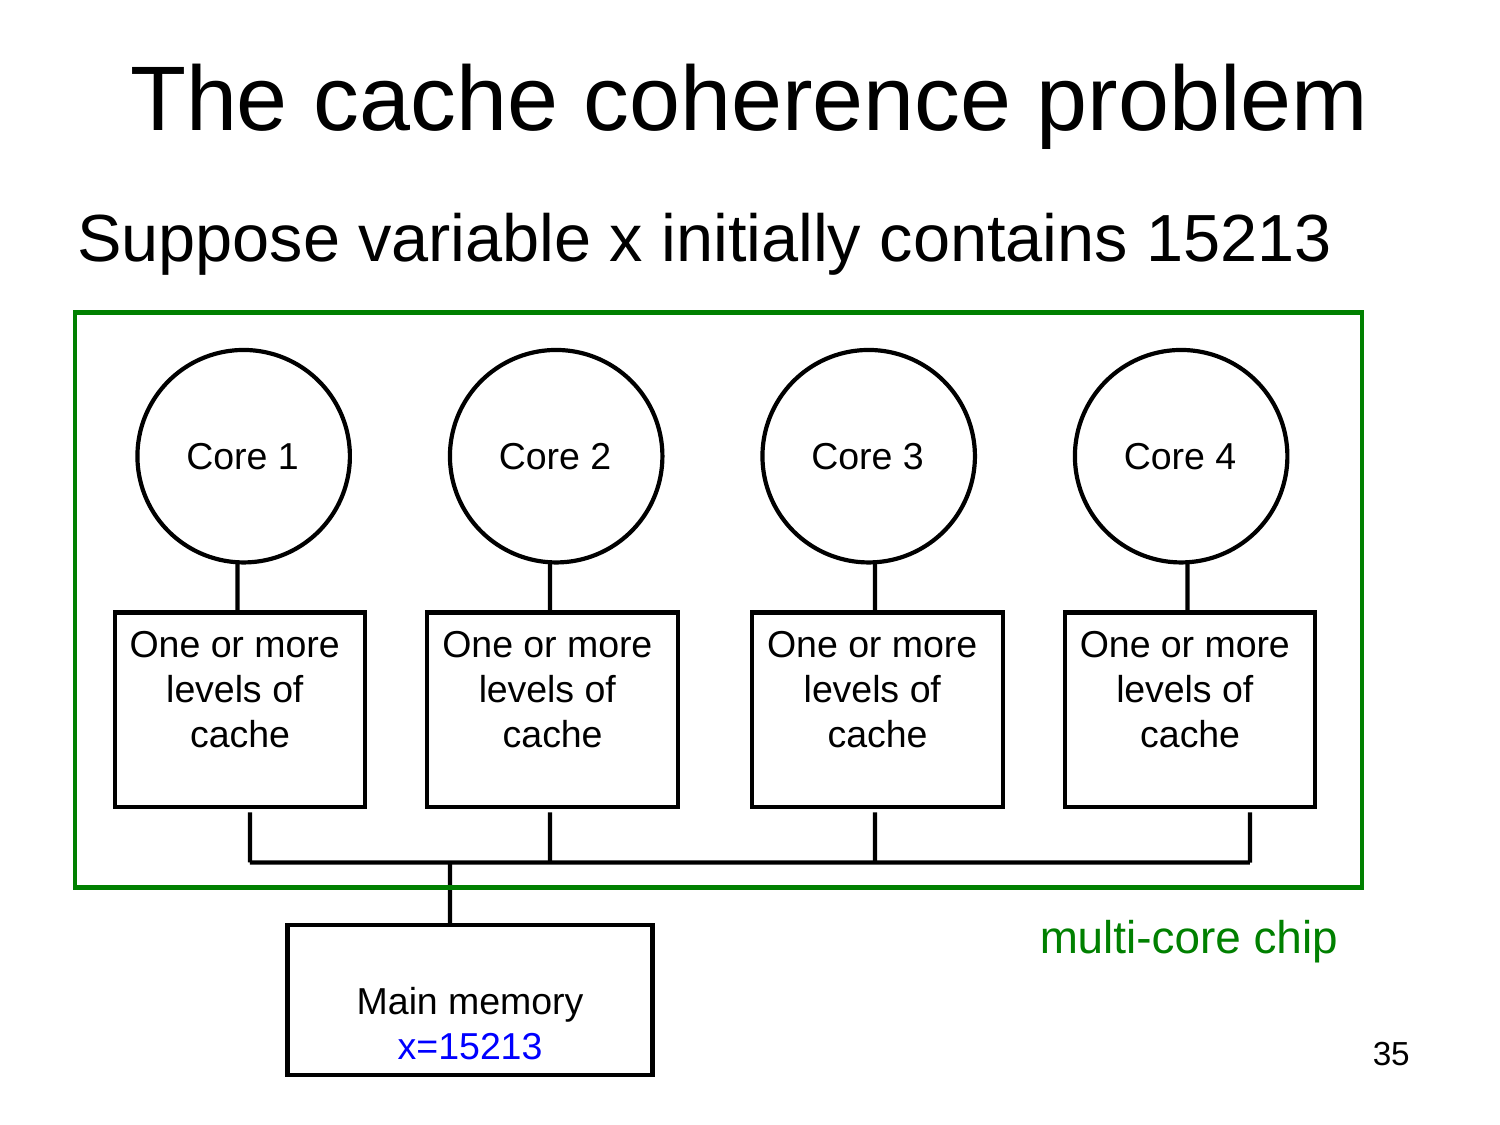

# The cache coherence problem
Suppose variable x initially contains 15213

Core 1

Core 2

Core 3

Core 4

One or more
levels of
cache

One or more
levels of
cache

One or more
levels of
cache

One or more
levels of
cache

multi-core chip

Main memory
x=15213
35